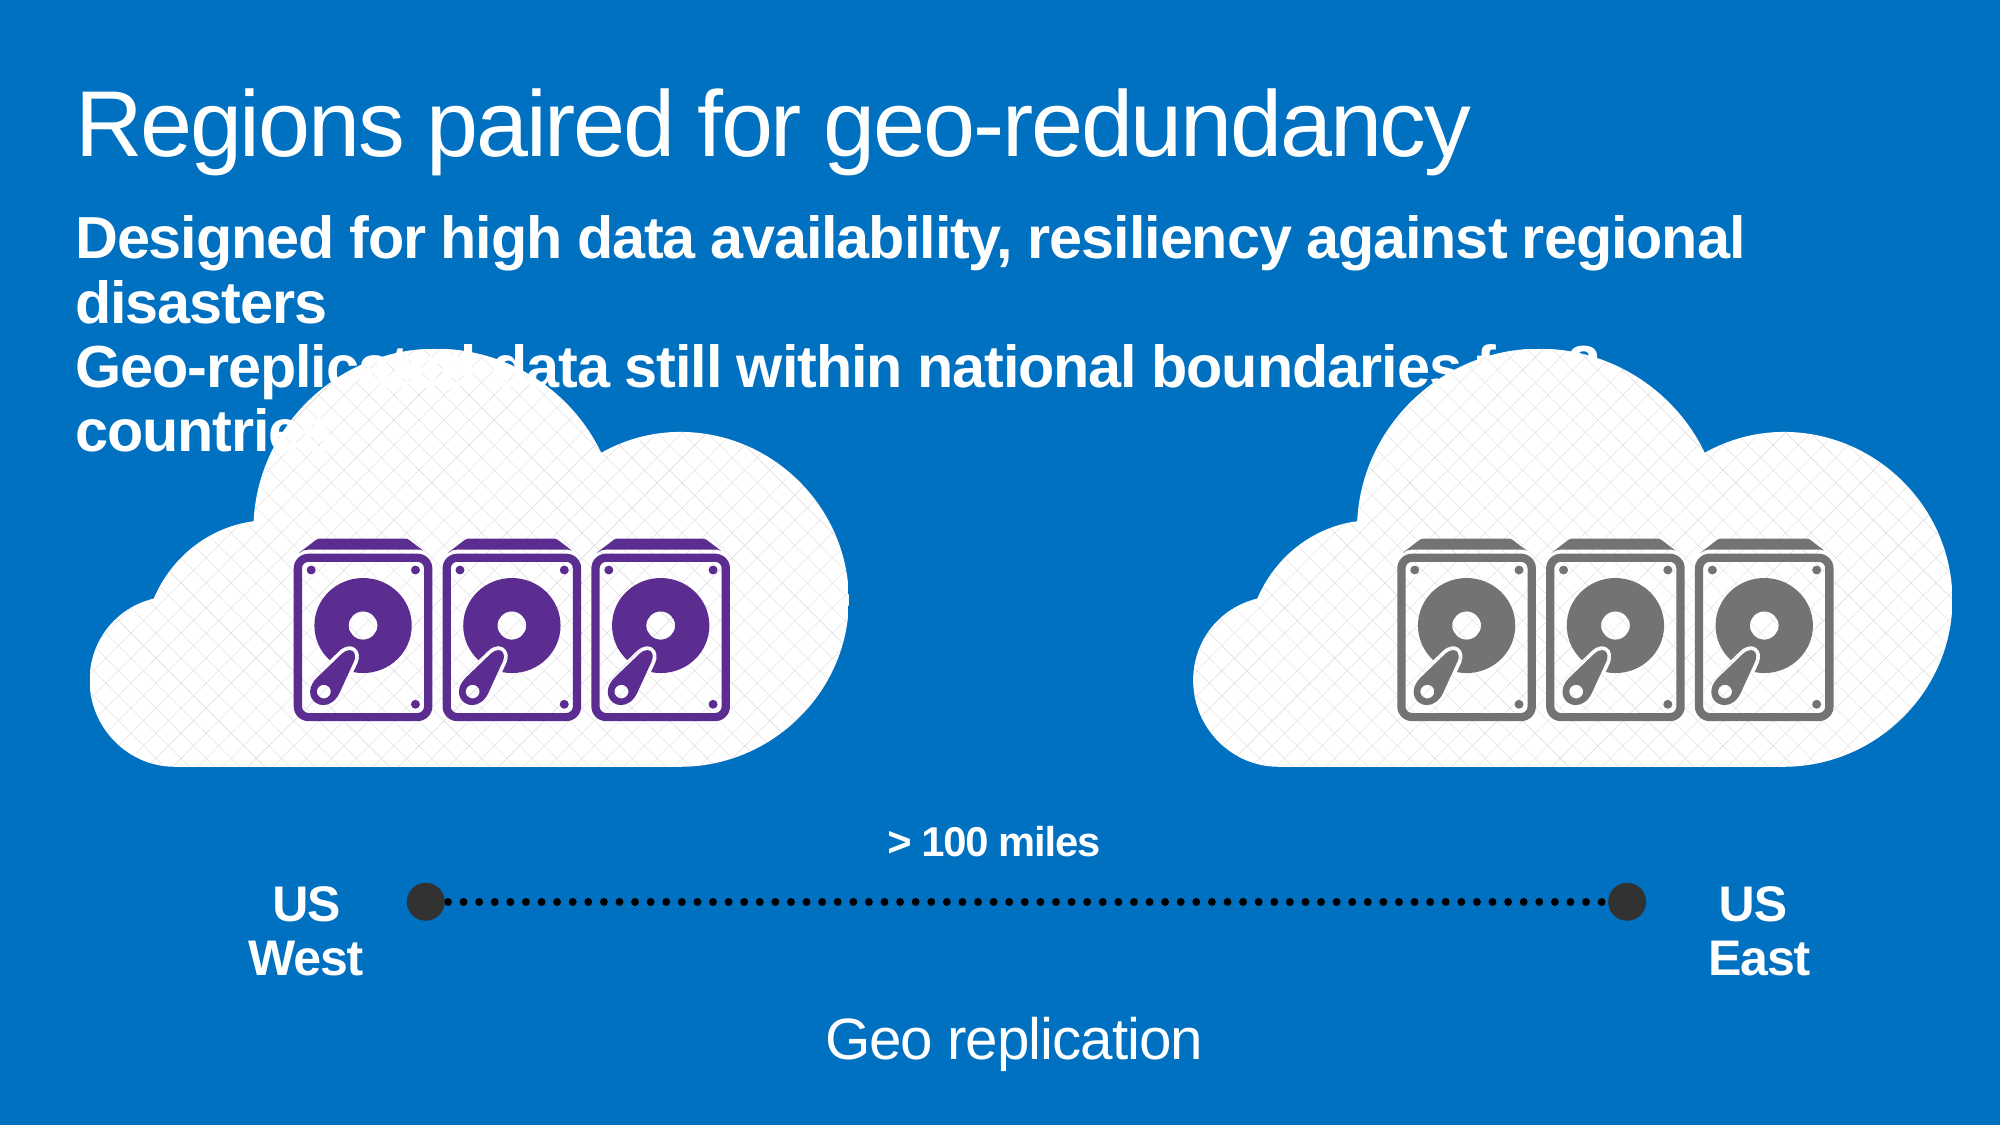

Regions paired for geo-redundancy
Designed for high data availability, resiliency against regional disasters
Geo-replicated data still within national boundaries for 8 countries

> 100 miles
US West
US
East

Geo replication